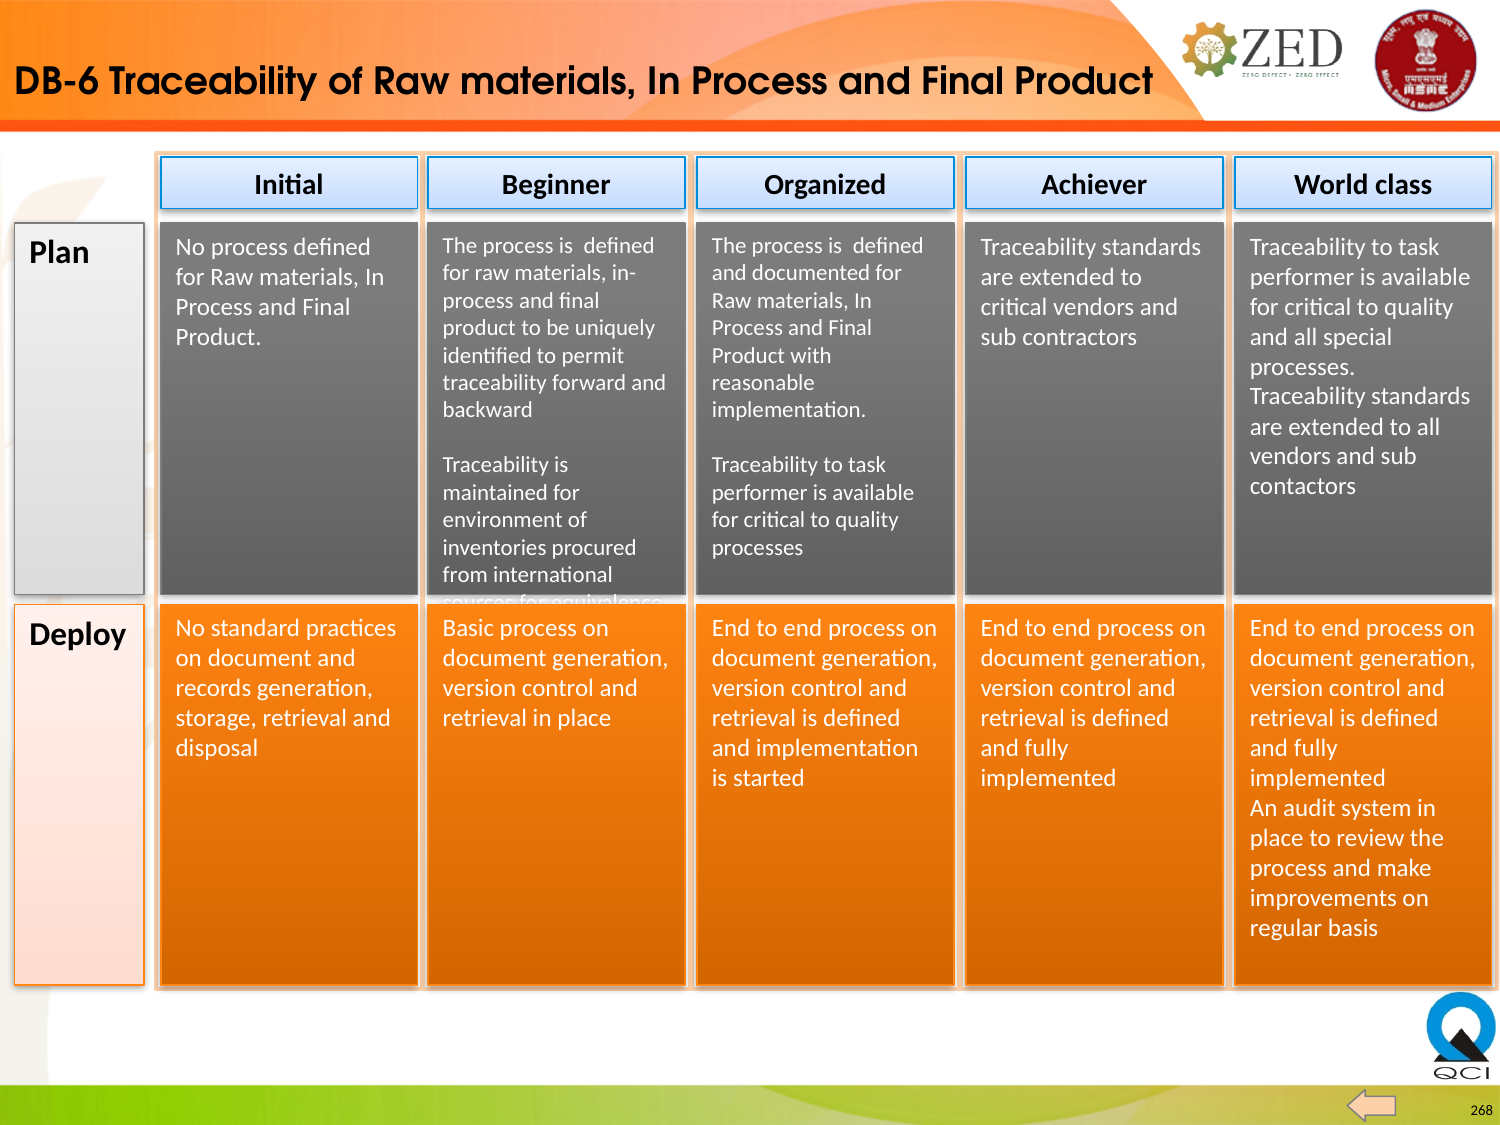

DB-6 Traceability of Raw materials, In Process and Final Product

Initial
Beginner
Organized
Achiever
World class
Plan
No process defined for Raw materials, In Process and Final Product.
The process is  defined   for raw materials, in-process and final product to be uniquely identified to permit traceability forward and backward

Traceability is maintained for environment of inventories procured from international sources for equivalence
The process is  defined and documented for Raw materials, In Process and Final Product with reasonable implementation.

Traceability to task performer is available for critical to quality processes
Traceability standards are extended to critical vendors and sub contractors
Traceability to task performer is available for critical to quality and all special processes.
Traceability standards are extended to all vendors and sub contactors
Deploy
No standard practices on document and records generation, storage, retrieval and disposal
Basic process on document generation, version control and retrieval in place
End to end process on document generation, version control and retrieval is defined and implementation is started
End to end process on document generation, version control and retrieval is defined and fully implemented
End to end process on document generation, version control and retrieval is defined and fully implemented
An audit system in place to review the process and make improvements on regular basis